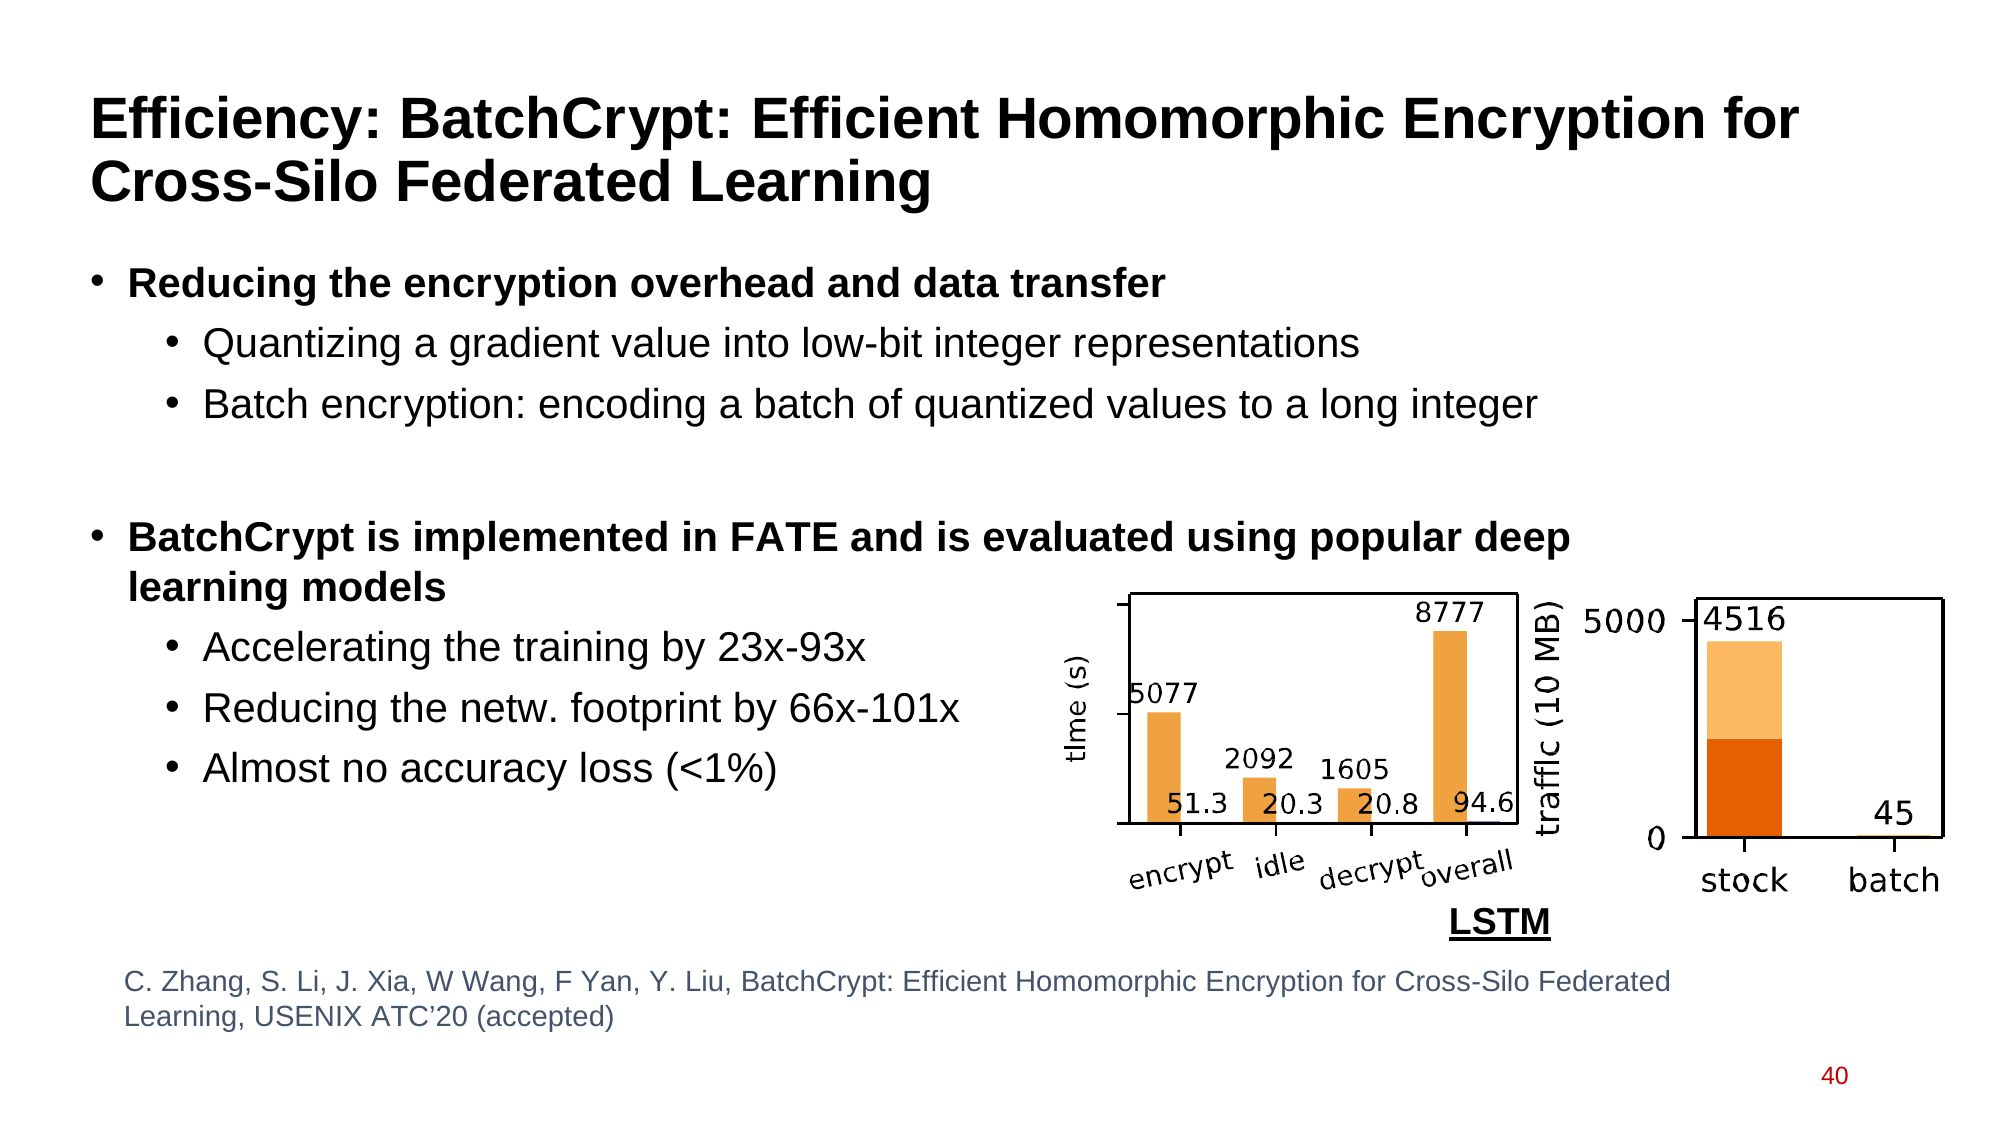

Efficiency: BatchCrypt: Efficient Homomorphic Encryption for Cross-Silo Federated Learning
Reducing the encryption overhead and data transfer
Quantizing a gradient value into low-bit integer representations
Batch encryption: encoding a batch of quantized values to a long integer

BatchCrypt is implemented in FATE and is evaluated using popular deep learning models
Accelerating the training by 23x-93x
Reducing the netw. footprint by 66x-101x
Almost no accuracy loss (<1%)

LSTM
C. Zhang, S. Li, J. Xia, W Wang, F Yan, Y. Liu, BatchCrypt: Efficient Homomorphic Encryption for Cross-Silo Federated Learning, USENIX ATC’20 (accepted)
40